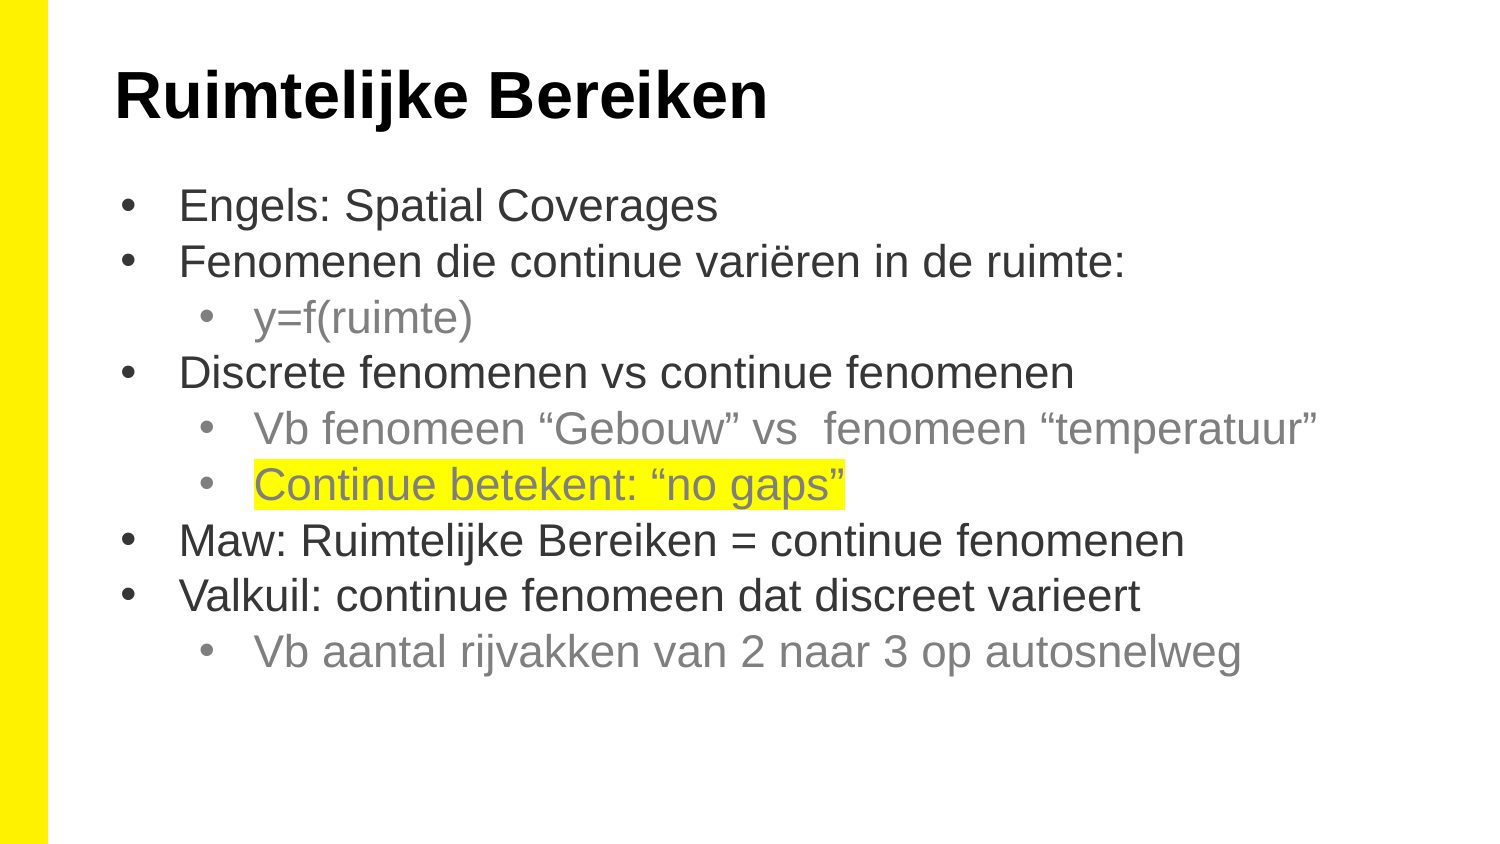

Ruimtelijke Bereiken
Engels: Spatial Coverages
Fenomenen die continue variëren in de ruimte:
y=f(ruimte)
Discrete fenomenen vs continue fenomenen
Vb fenomeen “Gebouw” vs  fenomeen “temperatuur”
Continue betekent: “no gaps”
Maw: Ruimtelijke Bereiken = continue fenomenen
Valkuil: continue fenomeen dat discreet varieert
Vb aantal rijvakken van 2 naar 3 op autosnelweg